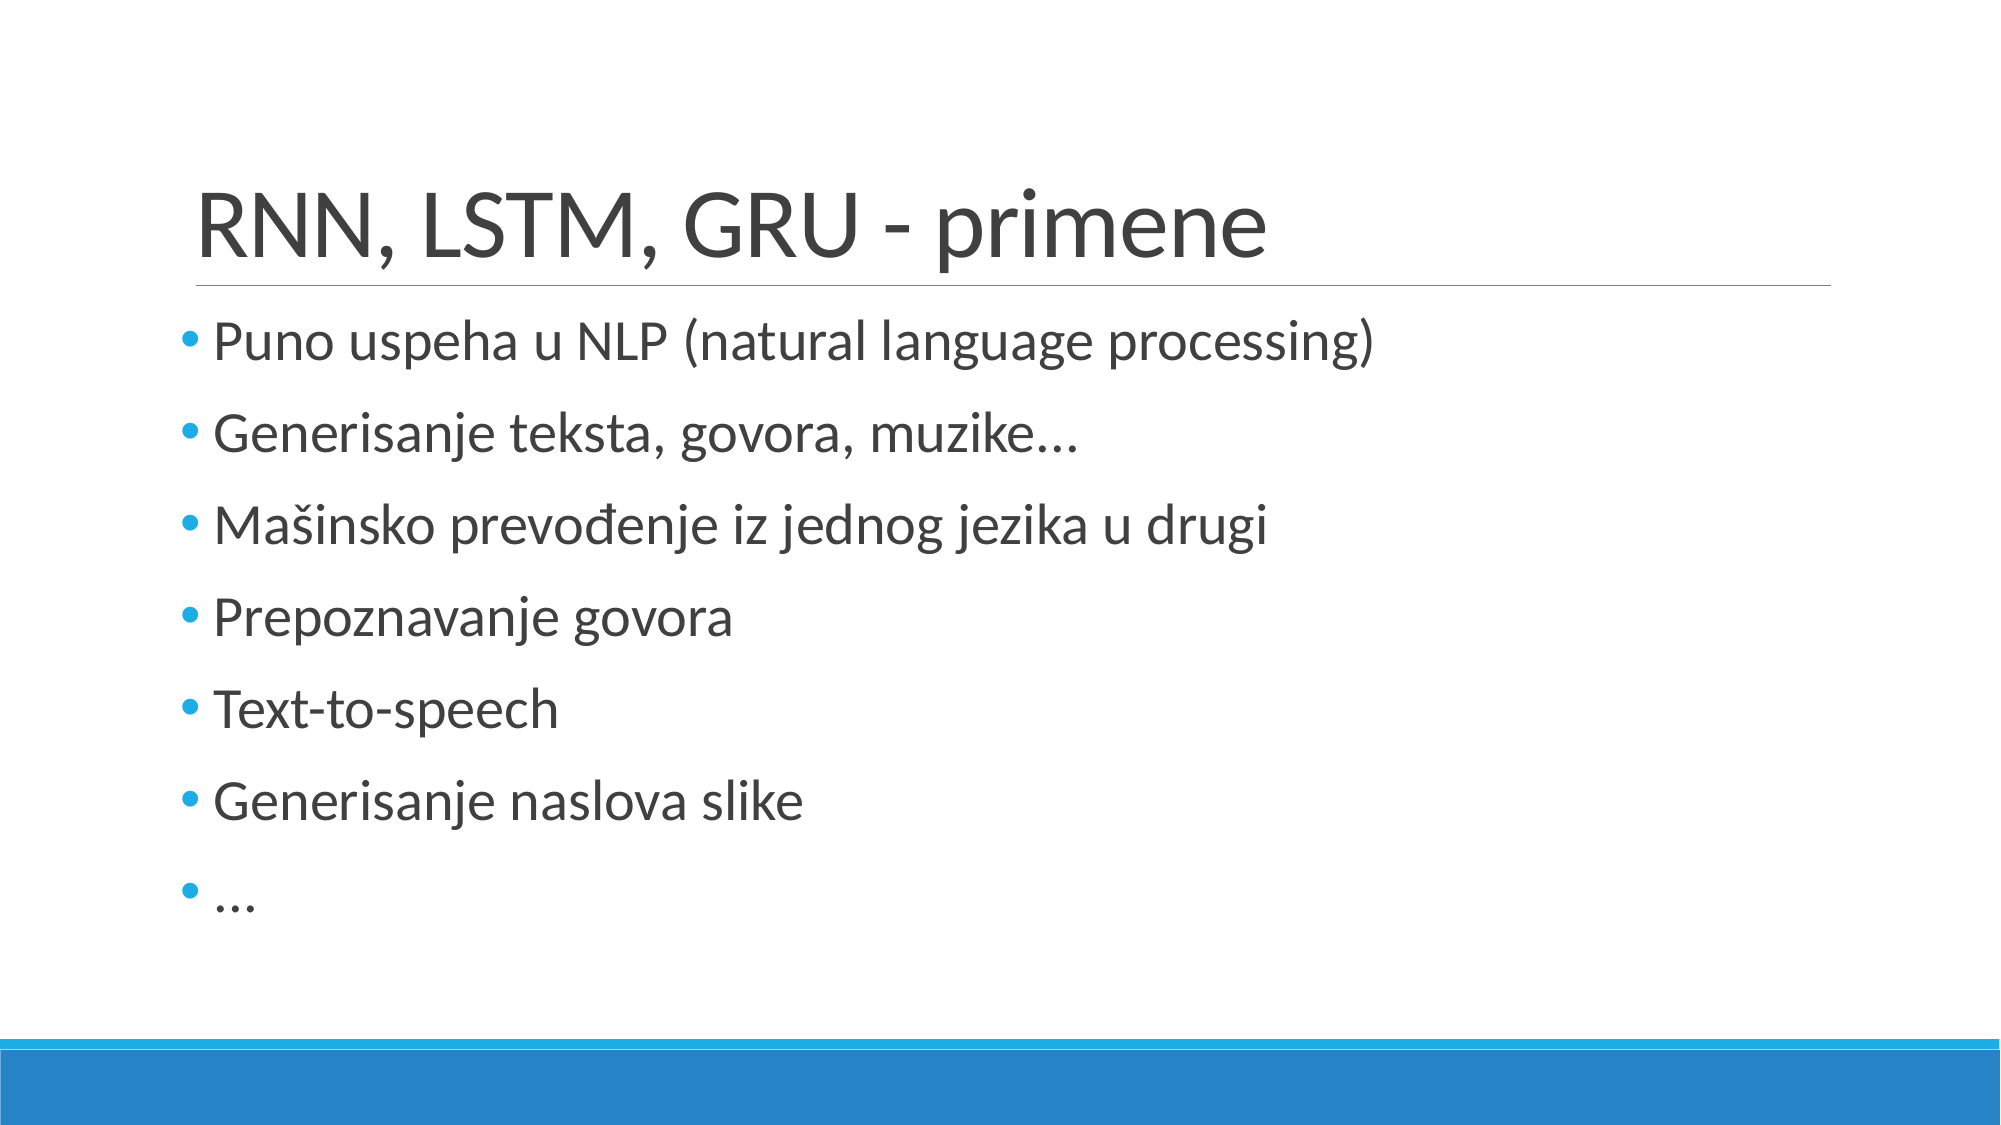

# RNN, LSTM, GRU - primene
 Puno uspeha u NLP (natural language processing)
 Generisanje teksta, govora, muzike...
 Mašinsko prevođenje iz jednog jezika u drugi
 Prepoznavanje govora
 Text-to-speech
 Generisanje naslova slike
 ...